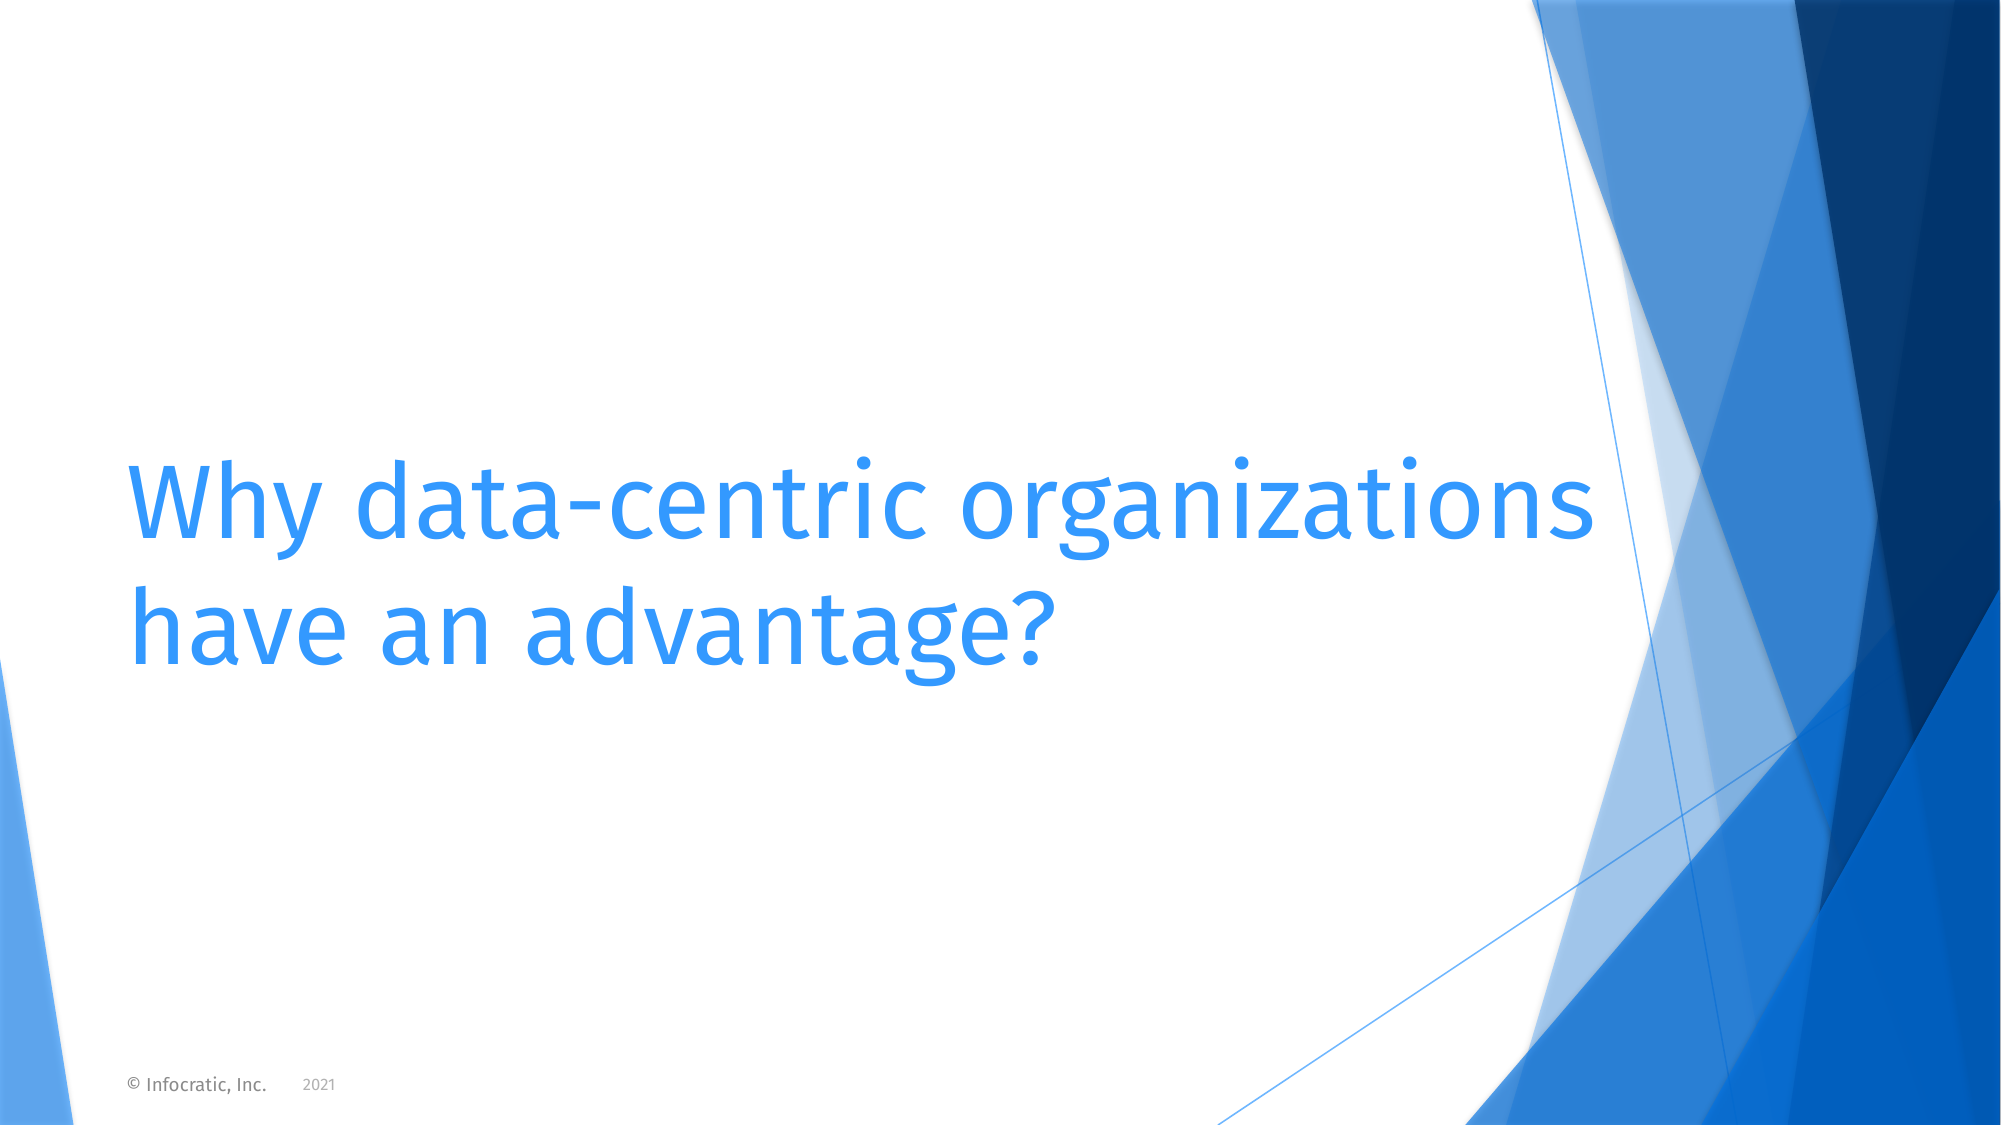

# Why data-centric organizations have an advantage?
© Infocratic, Inc.
2021